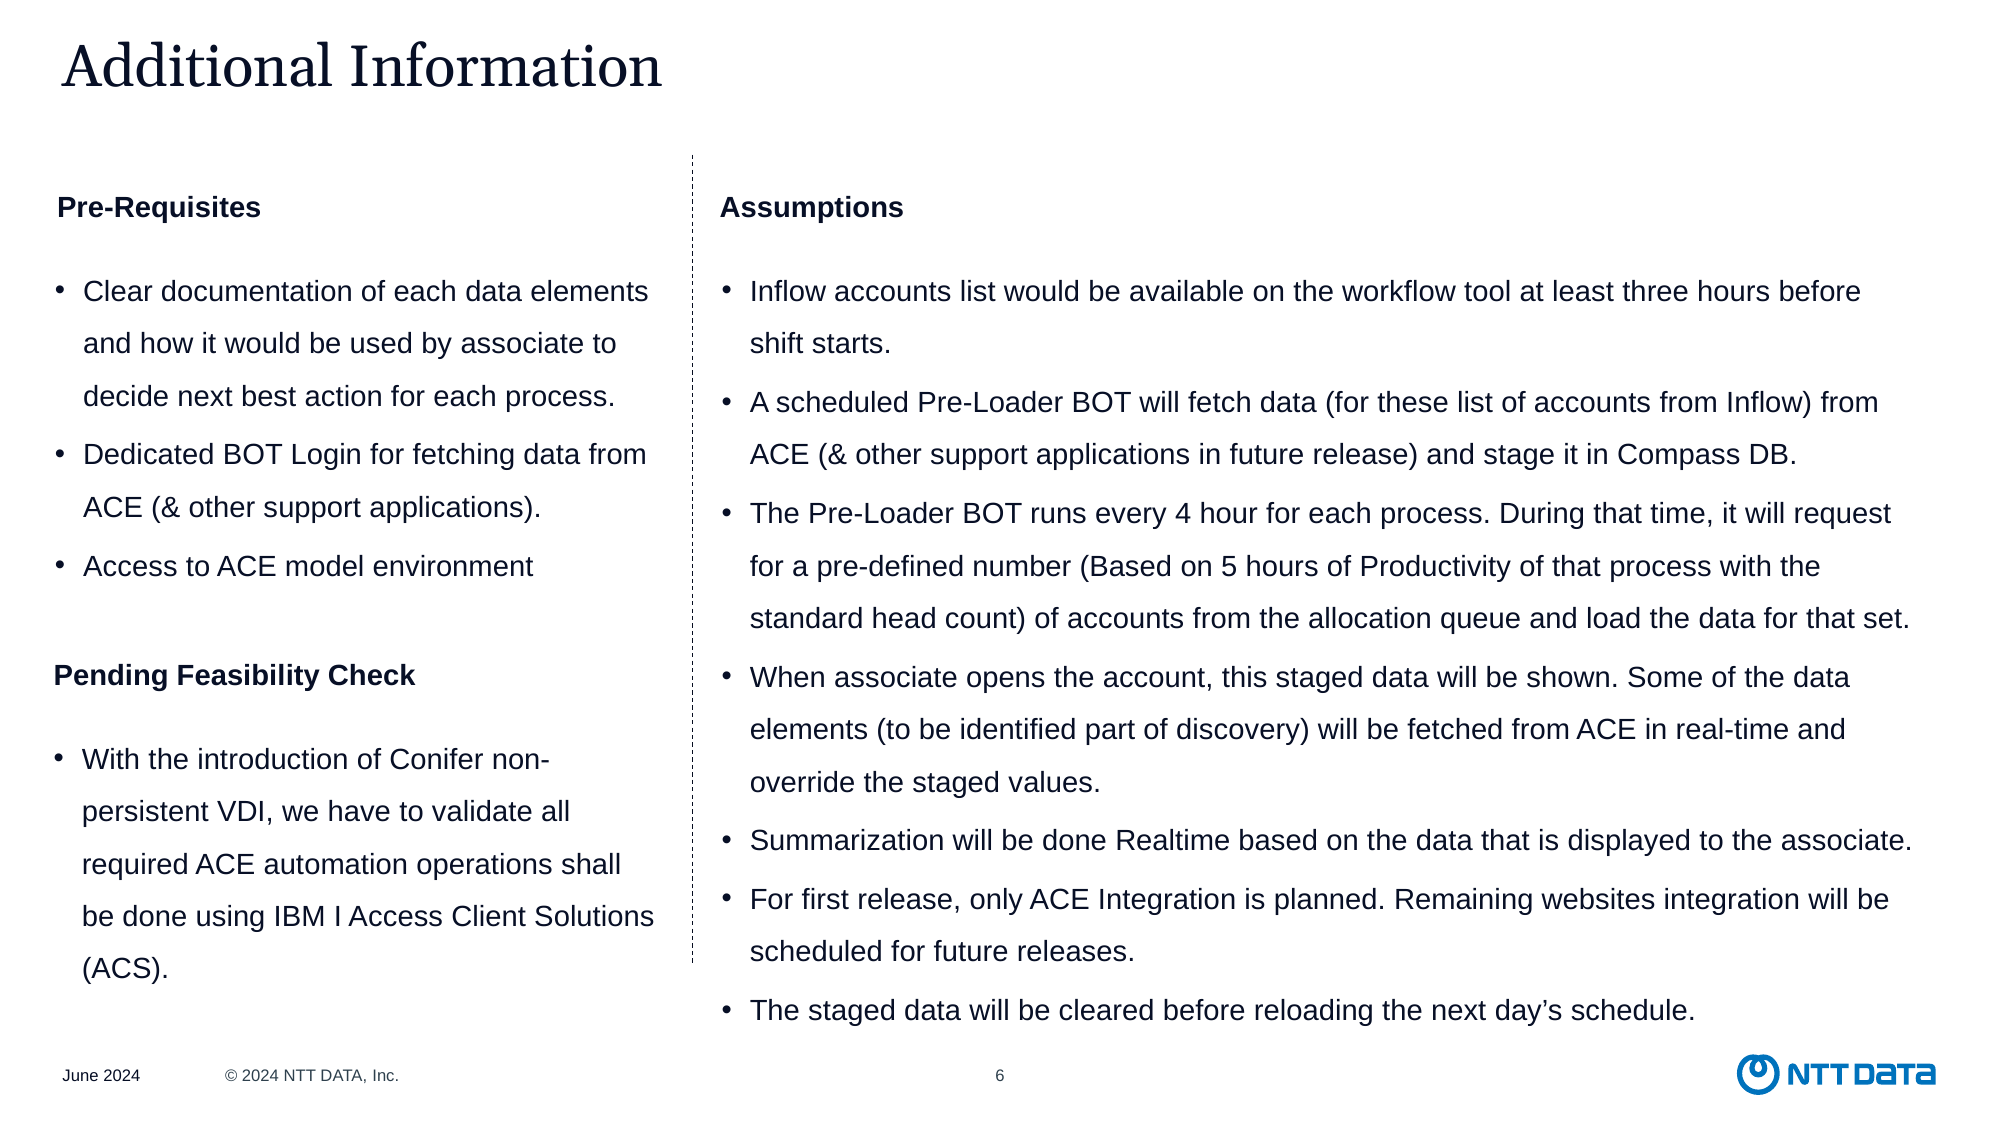

# Additional Information
Pre-Requisites
Assumptions
Clear documentation of each data elements and how it would be used by associate to decide next best action for each process.
Dedicated BOT Login for fetching data from ACE (& other support applications).
Access to ACE model environment

Inflow accounts list would be available on the workflow tool at least three hours before shift starts.
A scheduled Pre-Loader BOT will fetch data (for these list of accounts from Inflow) from ACE (& other support applications in future release) and stage it in Compass DB.
The Pre-Loader BOT runs every 4 hour for each process. During that time, it will request for a pre-defined number (Based on 5 hours of Productivity of that process with the standard head count) of accounts from the allocation queue and load the data for that set.
When associate opens the account, this staged data will be shown. Some of the data elements (to be identified part of discovery) will be fetched from ACE in real-time and override the staged values.
Summarization will be done Realtime based on the data that is displayed to the associate.
For first release, only ACE Integration is planned. Remaining websites integration will be scheduled for future releases.
The staged data will be cleared before reloading the next day’s schedule.

Pending Feasibility Check
With the introduction of Conifer non-persistent VDI, we have to validate all required ACE automation operations shall be done using IBM I Access Client Solutions (ACS).

June 2024
© 2024 NTT DATA, Inc.
6